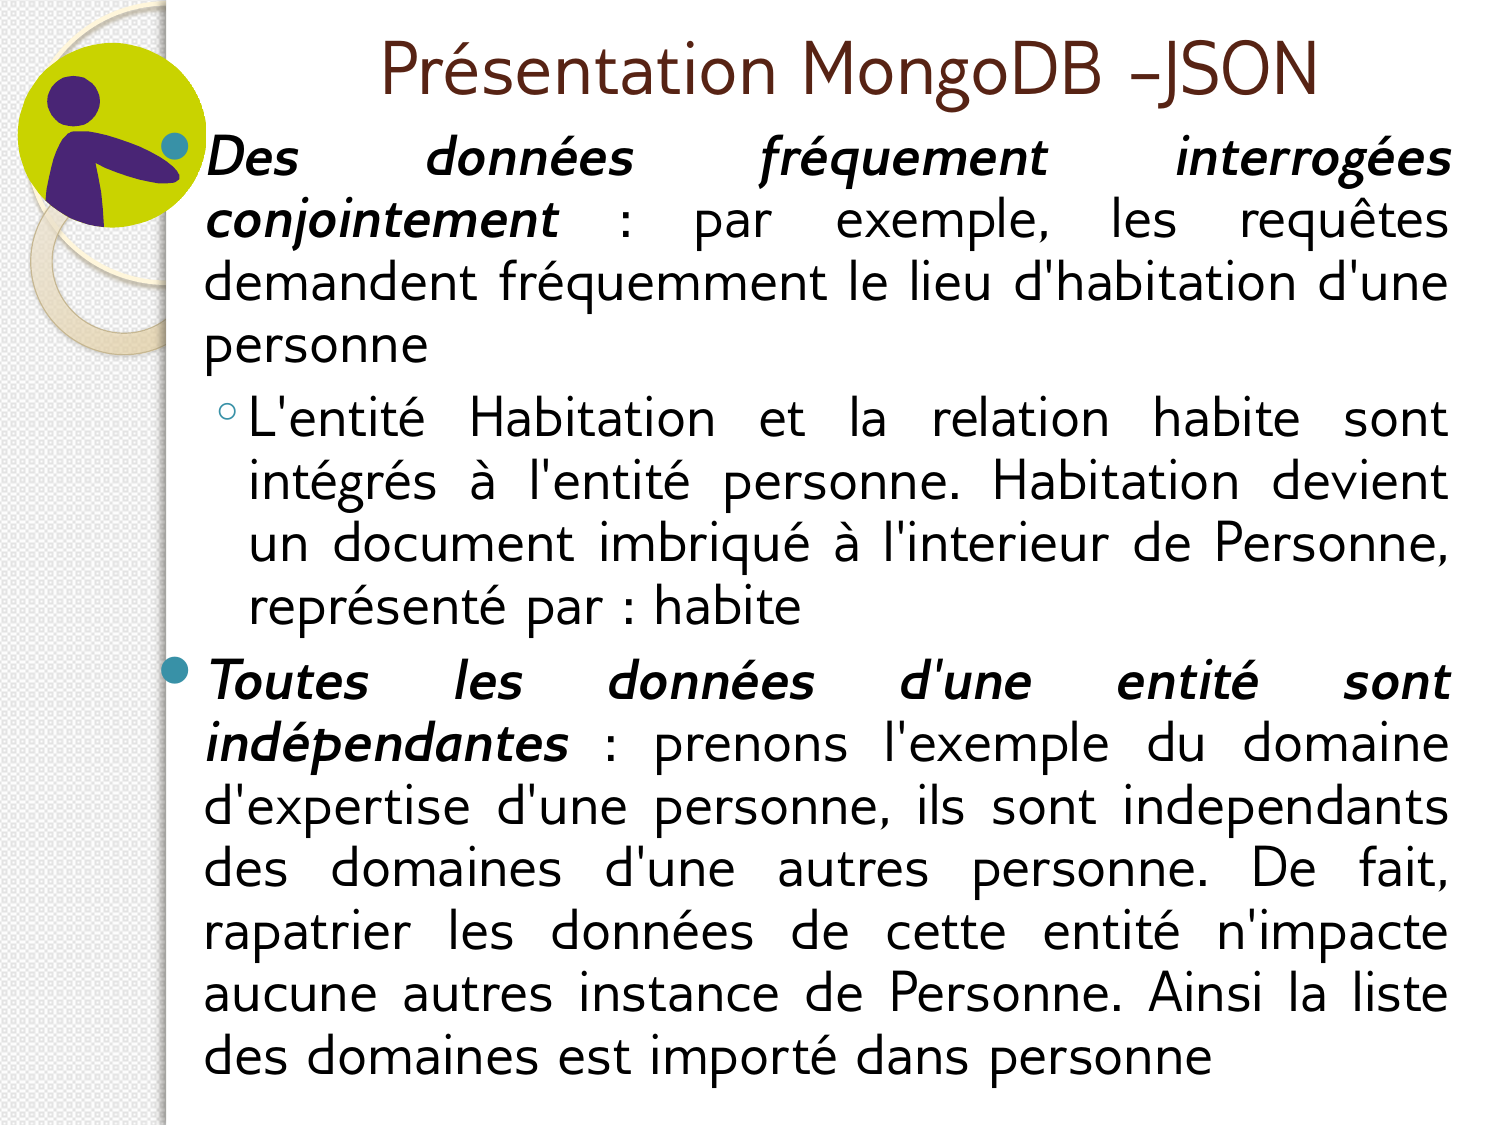

# Présentation MongoDB –JSON
Des données fréquement interrogées conjointement : par exemple, les requêtes demandent fréquemment le lieu d'habitation d'une personne
L'entité Habitation et la relation habite sont intégrés à l'entité personne. Habitation devient un document imbriqué à l'interieur de Personne, représenté par : habite
Toutes les données d'une entité sont indépendantes : prenons l'exemple du domaine d'expertise d'une personne, ils sont independants des domaines d'une autres personne. De fait, rapatrier les données de cette entité n'impacte aucune autres instance de Personne. Ainsi la liste des domaines est importé dans personne